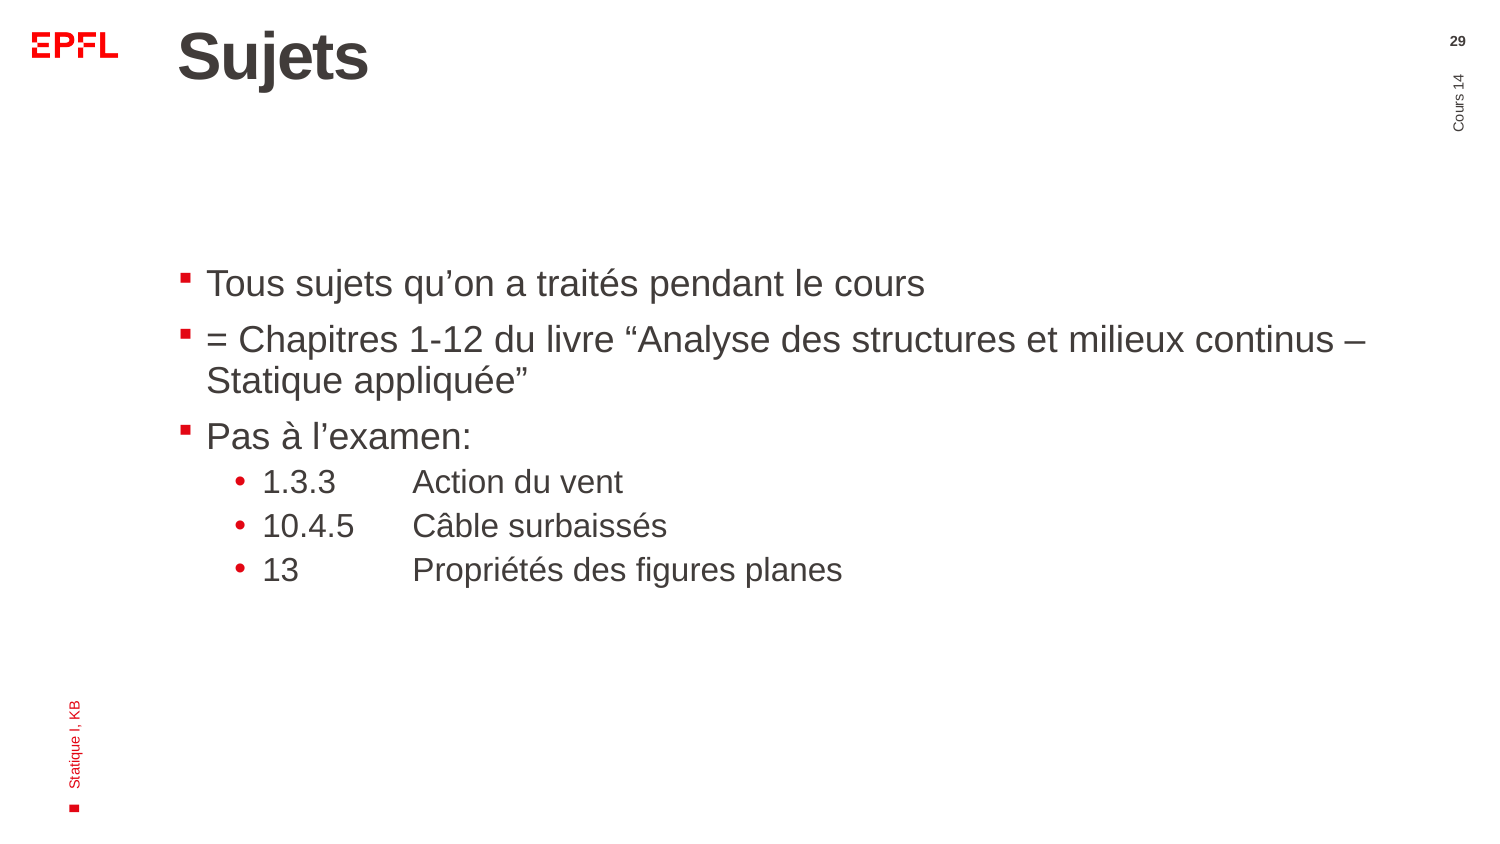

# Sujets
29

Tous sujets qu’on a traités pendant le cours
= Chapitres 1-12 du livre “Analyse des structures et milieux continus – Statique appliquée”
Pas à l’examen:
1.3.3	Action du vent
10.4.5	Câble surbaissés
13	Propriétés des figures planes

Cours 14
Statique I, KB